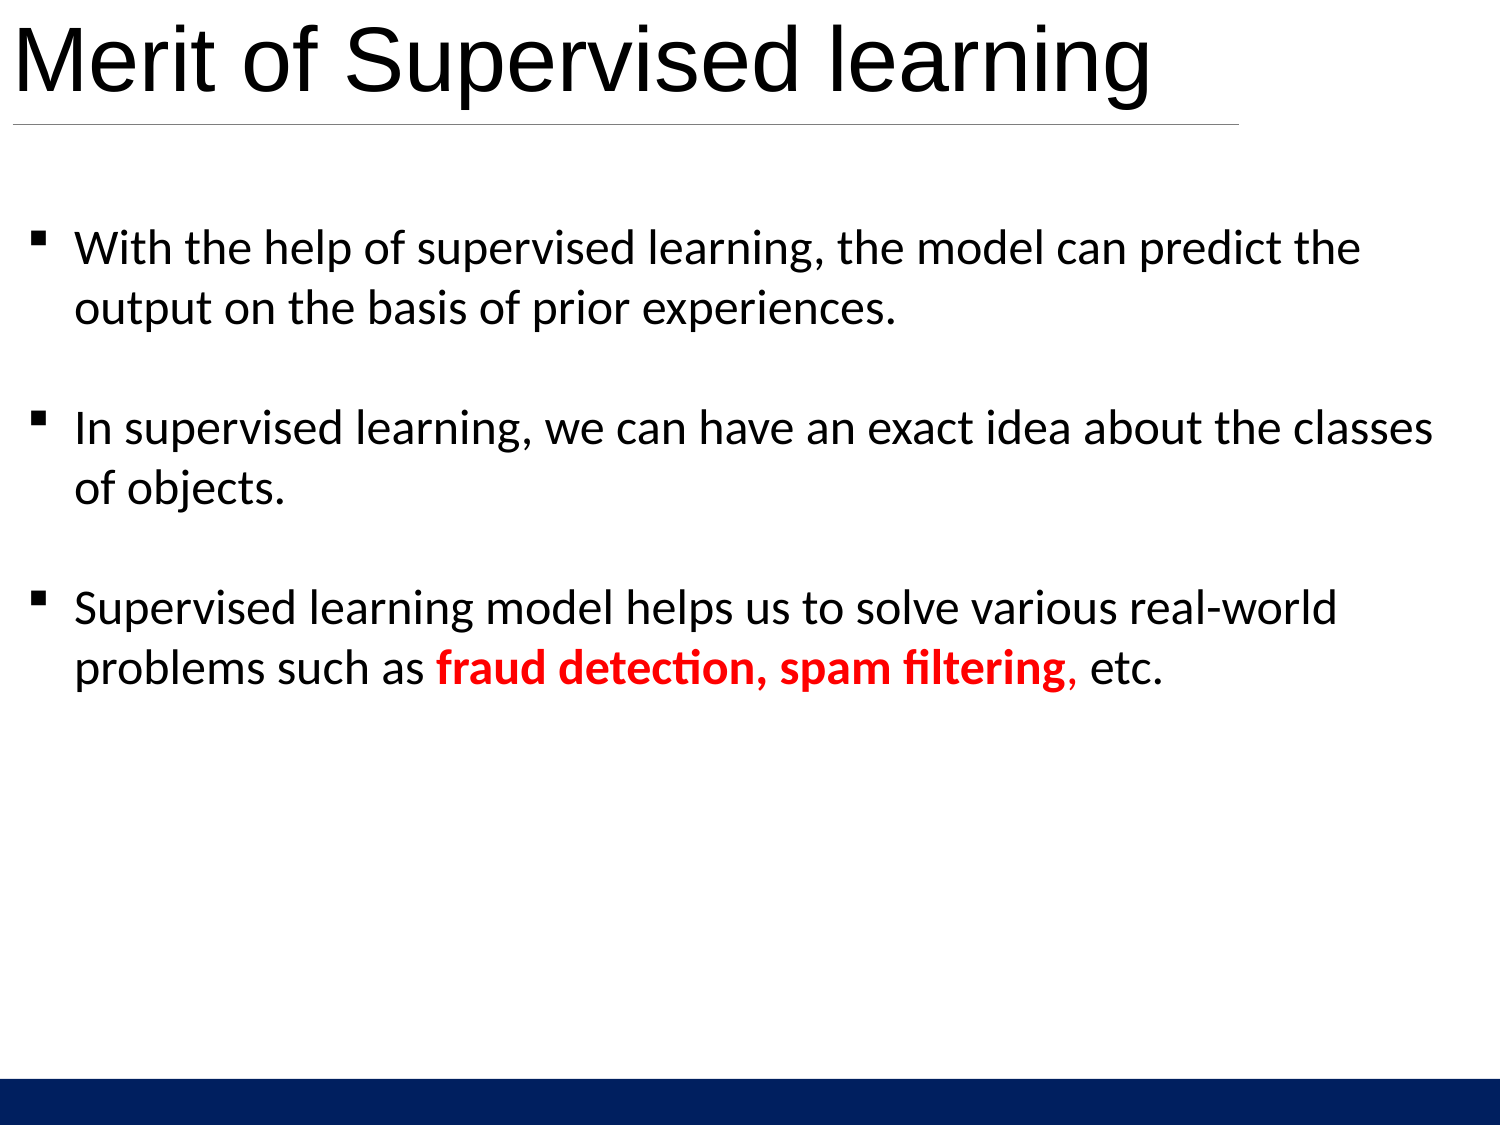

# Merit of Supervised learning

With the help of supervised learning, the model can predict the output on the basis of prior experiences.

In supervised learning, we can have an exact idea about the classes of objects.

Supervised learning model helps us to solve various real-world problems such as fraud detection, spam filtering, etc.